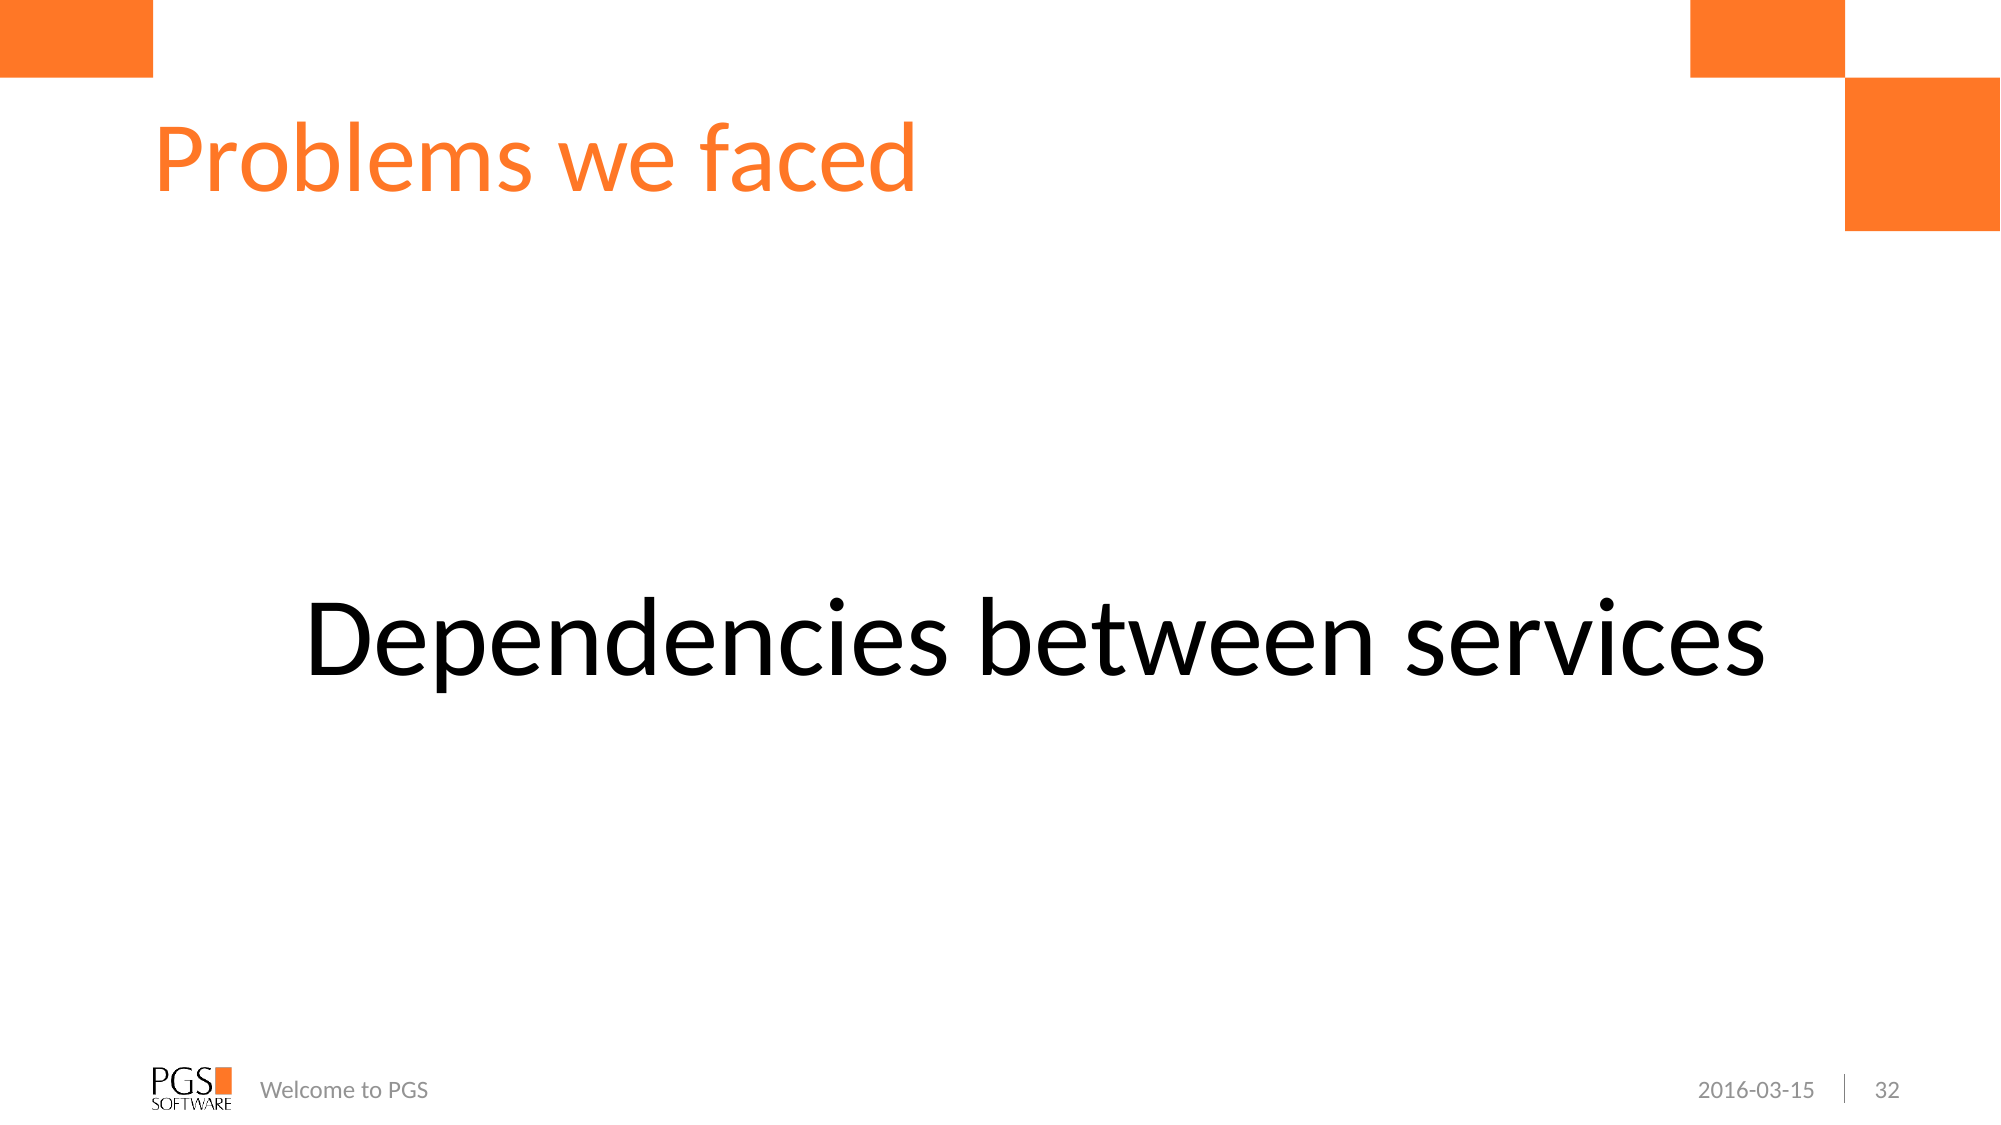

# Problems we faced
Dependencies between services
Welcome to PGS
2016-03-15
32